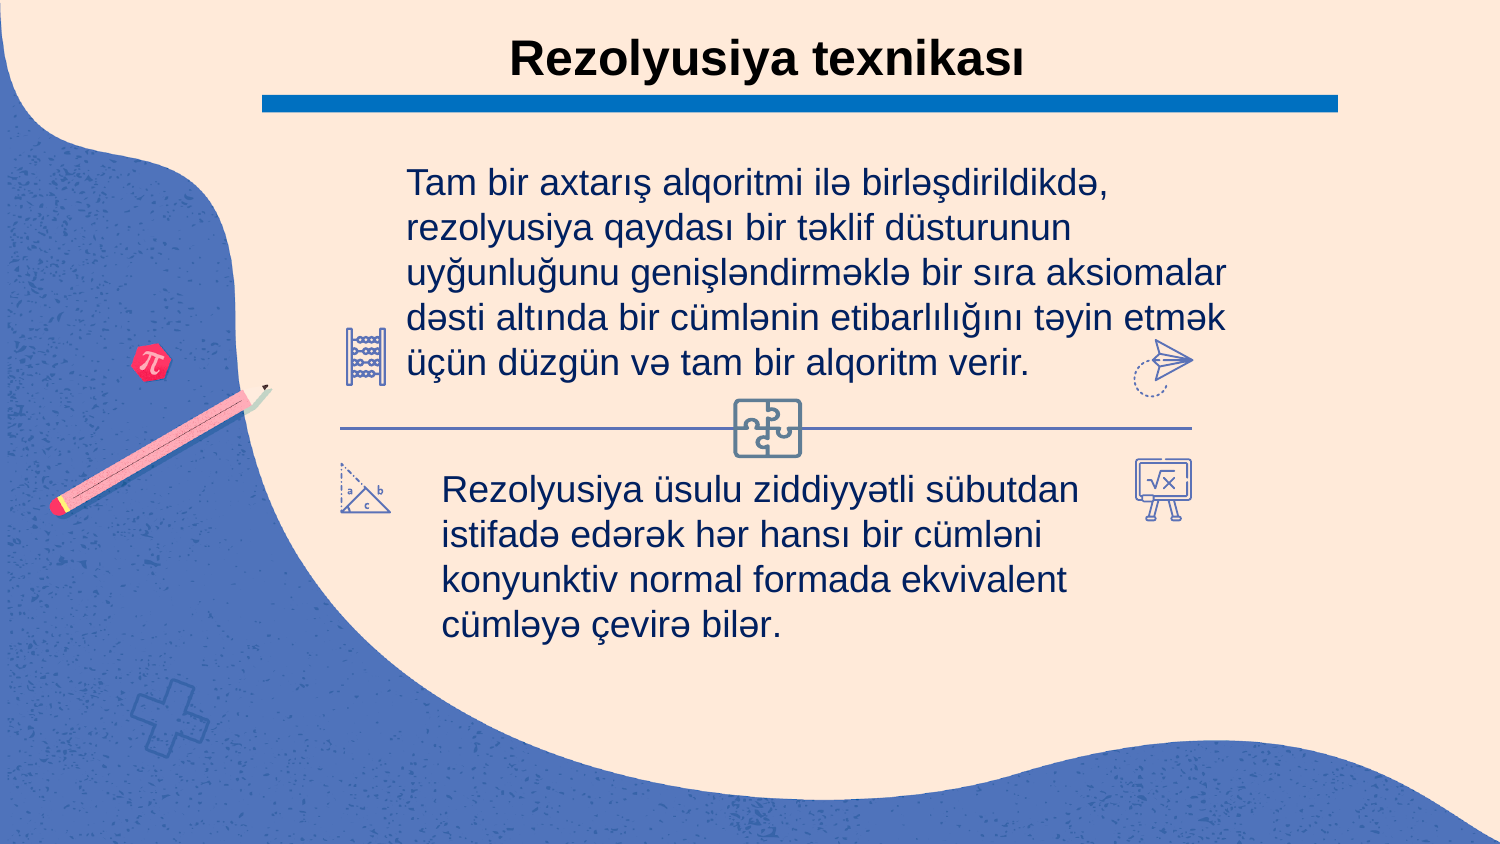

Rezolyusiya texnikası

Tam bir axtarış alqoritmi ilə birləşdirildikdə, rezolyusiya qaydası bir təklif düsturunun uyğunluğunu genişləndirməklə bir sıra aksiomalar dəsti altında bir cümlənin etibarlılığını təyin etmək üçün düzgün və tam bir alqoritm verir.

Rezolyusiya üsulu ziddiyyətli sübutdan istifadə edərək hər hansı bir cümləni konyunktiv normal formada ekvivalent cümləyə çevirə bilər.